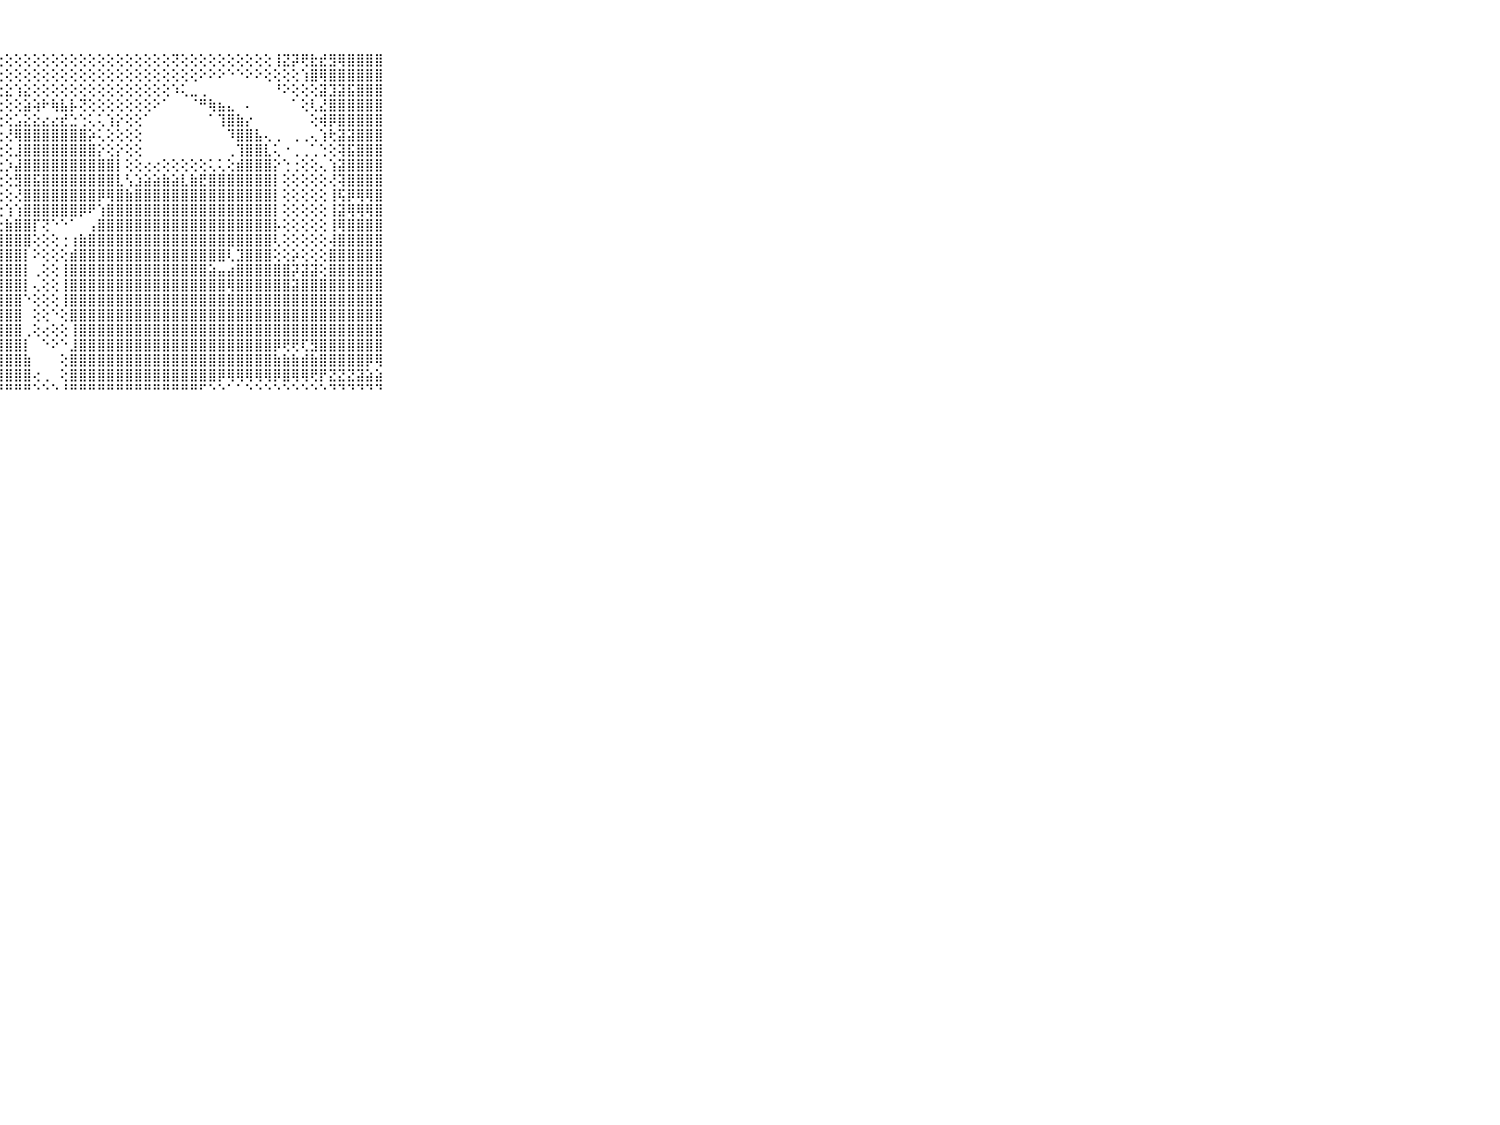

⠀⠀⠀⠀⠀⠀⠀⠀⠀⠀⠀⢕⢕⢕⢕⢕⢕⢕⢕⢕⢕⢕⢕⢕⢕⠕⢕⢕⢕⢕⢕⢕⢕⢕⢕⢕⢕⢕⢕⢕⢕⢕⢕⢕⢕⢕⢝⢕⢕⢕⢕⢕⢕⢕⢕⢕⢕⢸⣝⡽⢟⣗⣞⣻⢿⣿⣿⣿⣿⠀⠀⠀⠀⠀⠀⠀⠀⠀⠀⠀⠀
⠀⠀⠀⠀⠀⠀⠀⠀⠀⠀⠀⠕⠕⢕⢕⢕⢕⢕⢕⢕⢕⢕⢕⢕⢕⢕⢕⢕⢕⢕⢕⢕⢕⢕⢕⢕⢕⢕⢕⢕⢕⢕⢕⢕⢕⢕⢕⢕⢕⠕⠕⠕⠑⠑⠕⠕⢕⢕⢕⢕⢱⣿⢿⣿⣿⣿⣿⣿⣿⠀⠀⠀⠀⠀⠀⠀⠀⠀⠀⠀⠀
⠀⠀⠀⠀⠀⠀⠀⠀⠀⠀⠀⠄⢕⢕⢕⢕⢕⢕⢕⢕⢕⢕⢕⢕⢱⢷⢕⢕⣕⢱⣕⢕⢕⢕⢕⢕⢕⢕⢕⢕⢕⢕⢕⢕⢕⢕⠱⢅⣀⢀⠀⠀⠀⠀⠀⠀⠀⠘⠕⢕⢕⢕⣽⣹⣽⣯⣿⣿⣿⠀⠀⠀⠀⠀⠀⠀⠀⠀⠀⠀⠀
⠀⠀⠀⠀⠀⠀⠀⠀⠀⠀⠀⡔⢕⢕⢕⢕⢕⢕⢕⢕⢕⢕⢕⢕⢕⢕⢕⢕⢕⢕⣵⢵⠗⢷⣧⡧⢝⢕⢕⢕⢕⢕⢕⢕⠕⠁⠀⠀⠈⠛⢷⣦⣄⠀⠄⠀⠀⠀⠀⠁⢕⢇⣜⣿⣿⣿⣿⣿⣿⠀⠀⠀⠀⠀⠀⠀⠀⠀⠀⠀⠀
⠀⠀⠀⠀⠀⠀⠀⠀⠀⠀⠀⣷⡕⢕⢕⢕⢕⢕⢕⢕⢕⢕⢕⢕⢕⢕⢕⢕⢕⣡⣕⣕⣔⣔⣞⣑⢑⢅⢅⢱⡕⢕⢕⠁⠀⠀⠀⠀⠀⠀⠁⢹⣿⣷⡔⠀⠀⠀⠀⠀⠀⢕⢾⡿⣿⣿⣿⣿⣿⠀⠀⠀⠀⠀⠀⠀⠀⠀⠀⠀⠀
⠀⠀⠀⠀⠀⠀⠀⠀⠀⠀⠀⣿⣷⡕⢕⢕⢕⢕⢕⢕⢕⢕⢕⢕⢕⢕⢕⢕⢜⢿⣿⣿⣿⣿⣿⣿⣿⡵⢅⢕⢕⢕⢕⠀⠀⠀⠀⠀⠀⠀⠀⠀⠹⣿⣿⣧⢄⢀⠀⢀⢀⢄⢱⢗⣽⣽⣿⣿⣿⠀⠀⠀⠀⠀⠀⠀⠀⠀⠀⠀⠀
⠀⠀⠀⠀⠀⠀⠀⠀⠀⠀⠀⣿⣿⣇⢕⢕⢕⢕⢕⢗⢕⢕⢕⢕⢕⢕⢕⢕⢕⣸⣿⣿⣿⣿⣿⣿⣿⣿⡕⢕⡕⢕⢕⠀⠀⠀⠀⠀⠀⠀⠀⠀⢀⢹⣿⣿⣇⢅⠐⢀⢀⢁⢑⢕⢽⣯⣿⣿⣿⠀⠀⠀⠀⠀⠀⠀⠀⠀⠀⠀⠀
⠀⠀⠀⠀⠀⠀⠀⠀⠀⠀⠀⣿⣿⣿⢔⢕⢕⢕⢕⢕⢇⢕⢕⢕⢕⢕⢕⢕⡱⣼⣿⣿⣿⣿⣿⣿⣿⣿⣿⣿⡇⢕⢕⢔⢔⢕⢕⢕⢕⢕⢅⢅⢕⣾⣿⣿⣿⡕⢑⢐⢕⢕⢄⢱⣽⣿⣿⣿⣿⠀⠀⠀⠀⠀⠀⠀⠀⠀⠀⠀⠀
⠀⠀⠀⠀⠀⠀⠀⠀⠀⠀⠀⣿⣿⣿⢕⢕⢕⢕⢕⢕⢕⢕⢕⢕⢕⢕⢕⢕⢕⣻⣿⣯⣿⣿⣿⣿⣿⣿⣿⣿⣇⢣⣱⣵⣵⣷⣵⣇⣷⣟⣿⣿⣿⣿⣿⣿⣿⡇⢕⢕⢕⢕⢕⢜⢽⣿⣿⣿⣿⠀⠀⠀⠀⠀⠀⠀⠀⠀⠀⠀⠀
⠀⠀⠀⠀⠀⠀⠀⠀⠀⠀⠀⣿⣿⣿⢕⢕⢕⢕⢕⢕⢕⢕⢕⢇⢕⢕⢕⢕⢕⢜⣿⣿⣿⣿⣿⣿⣿⣿⡿⢿⣿⣷⣿⣿⣿⣿⣿⣿⣿⣿⣿⣿⣿⣿⣿⣿⣿⡇⢕⢕⢕⢕⢕⢸⢯⡿⢿⢿⣿⠀⠀⠀⠀⠀⠀⠀⠀⠀⠀⠀⠀
⠀⠀⠀⠀⠀⠀⠀⠀⠀⠀⠀⣿⣿⣿⢕⣿⣷⡕⢕⢕⢕⢵⢕⢕⢕⢕⢕⢕⢱⢱⣿⣿⣿⣿⣿⣿⡿⠟⢱⣿⣿⣿⣿⣿⣿⣿⣿⣿⣿⣿⣿⣿⣿⣿⣿⣿⣿⡇⢕⢕⢕⢕⢕⢸⣽⢿⢿⢿⣿⠀⠀⠀⠀⠀⠀⠀⠀⠀⠀⠀⠀
⠀⠀⠀⠀⠀⠀⠀⠀⠀⠀⠀⣿⣿⣿⢕⣻⣿⢱⣧⢇⢕⣵⡱⢱⢕⢗⢱⣗⣷⣿⣿⡏⢝⠑⠑⠁⠀⢠⣿⣿⣿⣿⣿⣿⣿⣿⣿⣿⣿⣿⣿⣿⣿⣿⣿⣿⣿⡧⢕⢕⢕⢕⢕⢸⢿⣿⣿⣿⣿⠀⠀⠀⠀⠀⠀⠀⠀⠀⠀⠀⠀
⠀⠀⠀⠀⠀⠀⠀⠀⠀⠀⠀⣿⣿⣿⢕⣿⣿⣿⢿⢽⢿⣿⢜⢱⢵⣽⣾⣿⣿⣿⣿⢕⢕⢕⢐⢰⣷⣿⣿⣿⣿⣿⣿⣿⣿⣿⣿⣿⣿⣿⣿⣿⣿⣿⣿⣿⣿⢇⢕⢕⢕⢕⢕⢼⣿⣿⣿⣿⣿⠀⠀⠀⠀⠀⠀⠀⠀⠀⠀⠀⠀
⠀⠀⠀⠀⠀⠀⠀⠀⠀⠀⠀⣿⣿⢟⢱⣿⣿⣟⣟⢿⡿⢕⢕⣾⣿⣿⣿⣿⣿⣿⡇⠕⢕⢕⢕⣾⣿⣿⣿⣿⣿⣿⣿⣿⣿⣿⣿⣿⣿⣿⣿⣿⢇⣹⣿⣿⣿⢕⢕⡵⢕⢕⢕⣿⣿⣿⣿⣿⣿⠀⠀⠀⠀⠀⠀⠀⠀⠀⠀⠀⠀
⠀⠀⠀⠀⠀⠀⠀⠀⠀⠀⠀⣿⣿⢕⢕⣻⣿⣿⣿⣿⣏⣜⣽⣿⣿⣿⣿⣿⣿⣿⡇⢀⢕⢕⢸⣿⣿⣿⣿⣿⣿⣿⣿⣿⣿⣿⣿⣿⣿⣿⣵⣤⣴⣿⣿⣿⣿⣿⣿⡽⣽⣽⢕⣿⣿⣿⣿⣿⣿⠀⠀⠀⠀⠀⠀⠀⠀⠀⠀⠀⠀
⠀⠀⠀⠀⠀⠀⠀⠀⠀⠀⠀⣿⣿⣾⣿⣿⣿⣿⣿⣿⣿⣿⣿⣿⣿⣿⣿⣿⣿⣿⡇⢄⢕⢕⢸⣿⣿⣿⣿⣿⣿⣿⣿⣿⣿⣿⣿⣿⣿⣿⣿⣿⢿⣿⣿⣿⣿⣿⣿⣽⣿⣿⣿⣿⣿⣿⣿⣿⣿⠀⠀⠀⠀⠀⠀⠀⠀⠀⠀⠀⠀
⠀⠀⠀⠀⠀⠀⠀⠀⠀⠀⠀⣿⣿⣿⣿⣿⣿⣿⣿⣿⣿⣿⣿⣿⣿⣿⣿⣿⣿⣿⠑⢕⢕⢕⢸⣿⣿⣿⣿⣿⣿⣿⣿⣿⣿⣿⣿⣿⣿⣿⣿⣿⣿⣿⣿⣿⣿⣿⣿⣿⣿⣿⣿⣿⣿⣿⣿⣿⣿⠀⠀⠀⠀⠀⠀⠀⠀⠀⠀⠀⠀
⠀⠀⠀⠀⠀⠀⠀⠀⠀⠀⠀⣿⣟⢝⢿⣿⣿⣿⣿⣿⣿⣿⣿⣿⣿⣿⣿⣿⣿⣿⠀⢕⢕⠑⢕⣿⣿⣿⣿⣿⣿⣿⣿⣿⣿⣿⣿⣿⣿⣿⣿⣿⣿⣿⣿⣿⣿⣿⣿⣿⣿⣿⣿⣿⣿⣿⣿⣿⣿⠀⠀⠀⠀⠀⠀⠀⠀⠀⠀⠀⠀
⠀⠀⠀⠀⠀⠀⠀⠀⠀⠀⠀⣿⡧⢕⢕⢝⢿⣿⣿⣿⣿⣿⣿⣿⣿⣿⣿⣿⣿⣿⢀⢕⢔⢕⢕⢸⣿⣿⣿⣿⣿⣿⣿⣿⣿⣿⣿⣿⣿⣿⣿⣿⣿⣿⣿⣿⣿⣿⣿⣿⣿⣿⣿⣿⣿⣿⣿⣿⣿⠀⠀⠀⠀⠀⠀⠀⠀⠀⠀⠀⠀
⠀⠀⠀⠀⠀⠀⠀⠀⠀⠀⠀⣿⡟⢕⠕⢁⢕⢜⣝⣿⣿⣿⣿⣿⣿⣿⣿⣿⣿⣿⡇⠀⠑⠕⠑⣸⣿⣿⣿⣿⣿⣿⣿⣿⣿⣿⣿⣿⣿⣿⣿⣿⣿⣿⣿⣿⣿⡿⢟⢟⢏⣻⣿⣿⣿⣿⣿⣿⣿⠀⠀⠀⠀⠀⠀⠀⠀⠀⠀⠀⠀
⠀⠀⠀⠀⠀⠀⠀⠀⠀⠀⠀⣿⡧⢕⢕⢅⢕⢧⢕⢗⣾⢿⢟⣻⣿⣿⣿⣿⣿⣿⣷⠀⠀⠀⢕⣿⣿⣿⣿⣿⣿⣿⣿⣿⣿⣿⣿⣿⣿⣿⣿⣿⣿⣿⣿⣿⣿⣷⣷⣷⣾⣷⣿⣿⣿⣿⣿⡿⢿⠀⠀⠀⠀⠀⠀⠀⠀⠀⠀⠀⠀
⠀⠀⠀⠀⠀⠀⠀⠀⠀⠀⠀⣿⡇⢕⢕⠕⢱⢷⢷⣎⡝⣯⡹⣿⣿⣿⣿⣿⣿⣿⣿⢔⢀⠀⢕⣿⣿⣿⣿⣿⣿⣿⣿⣿⣿⣿⣿⣿⣿⣿⣿⡿⢿⢿⢿⢿⢿⡿⣿⢿⢿⢟⡟⣝⣝⣝⣽⣵⣵⠀⠀⠀⠀⠀⠀⠀⠀⠀⠀⠀⠀
⠀⠀⠀⠀⠀⠀⠀⠀⠀⠀⠀⠛⠃⠑⠑⠑⠘⠛⠋⠘⠑⠑⠓⠛⠛⠛⠛⠛⠛⠛⠛⠑⠑⠑⠘⠛⠛⠛⠛⠛⠛⠛⠛⠛⠛⠛⠛⠛⠛⠋⠑⠑⠁⠁⠑⠑⠑⠑⠑⠑⠑⠑⠑⠙⠙⠙⠙⠙⠙⠀⠀⠀⠀⠀⠀⠀⠀⠀⠀⠀⠀